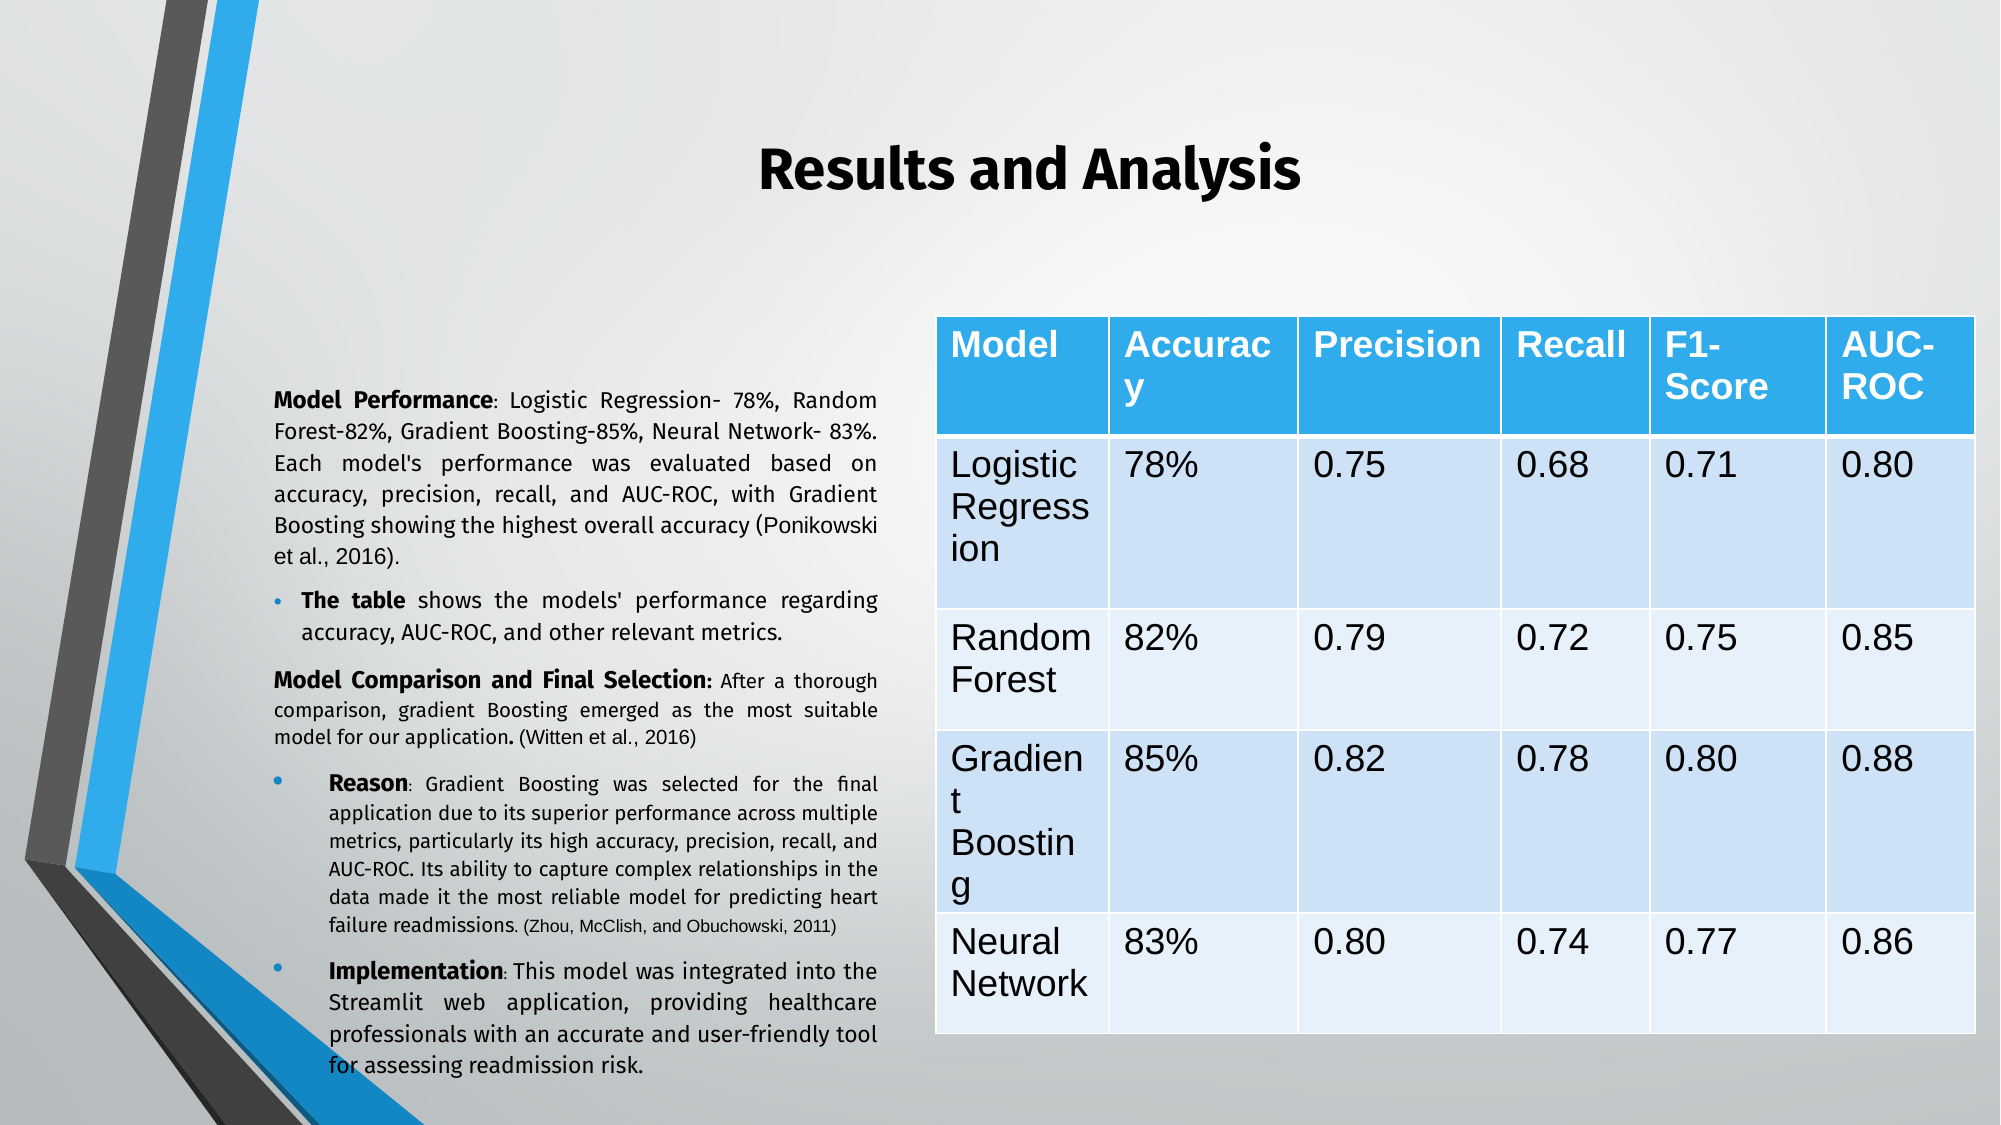

# Results and Analysis

Model Performance: Logistic Regression- 78%, Random Forest-82%, Gradient Boosting-85%, Neural Network- 83%. Each model's performance was evaluated based on accuracy, precision, recall, and AUC-ROC, with Gradient Boosting showing the highest overall accuracy (Ponikowski et al., 2016).
The table shows the models' performance regarding accuracy, AUC-ROC, and other relevant metrics.
Model Comparison and Final Selection: After a thorough comparison, gradient Boosting emerged as the most suitable model for our application. (Witten et al., 2016)
Reason: Gradient Boosting was selected for the final application due to its superior performance across multiple metrics, particularly its high accuracy, precision, recall, and AUC-ROC. Its ability to capture complex relationships in the data made it the most reliable model for predicting heart failure readmissions. (Zhou, McClish, and Obuchowski, 2011)
Implementation: This model was integrated into the Streamlit web application, providing healthcare professionals with an accurate and user-friendly tool for assessing readmission risk.

| Model | Accuracy | Precision | Recall | F1-Score | AUC-ROC |
| --- | --- | --- | --- | --- | --- |
| Logistic Regression | 78% | 0.75 | 0.68 | 0.71 | 0.80 |
| Random Forest | 82% | 0.79 | 0.72 | 0.75 | 0.85 |
| Gradient Boosting | 85% | 0.82 | 0.78 | 0.80 | 0.88 |
| Neural Network | 83% | 0.80 | 0.74 | 0.77 | 0.86 |